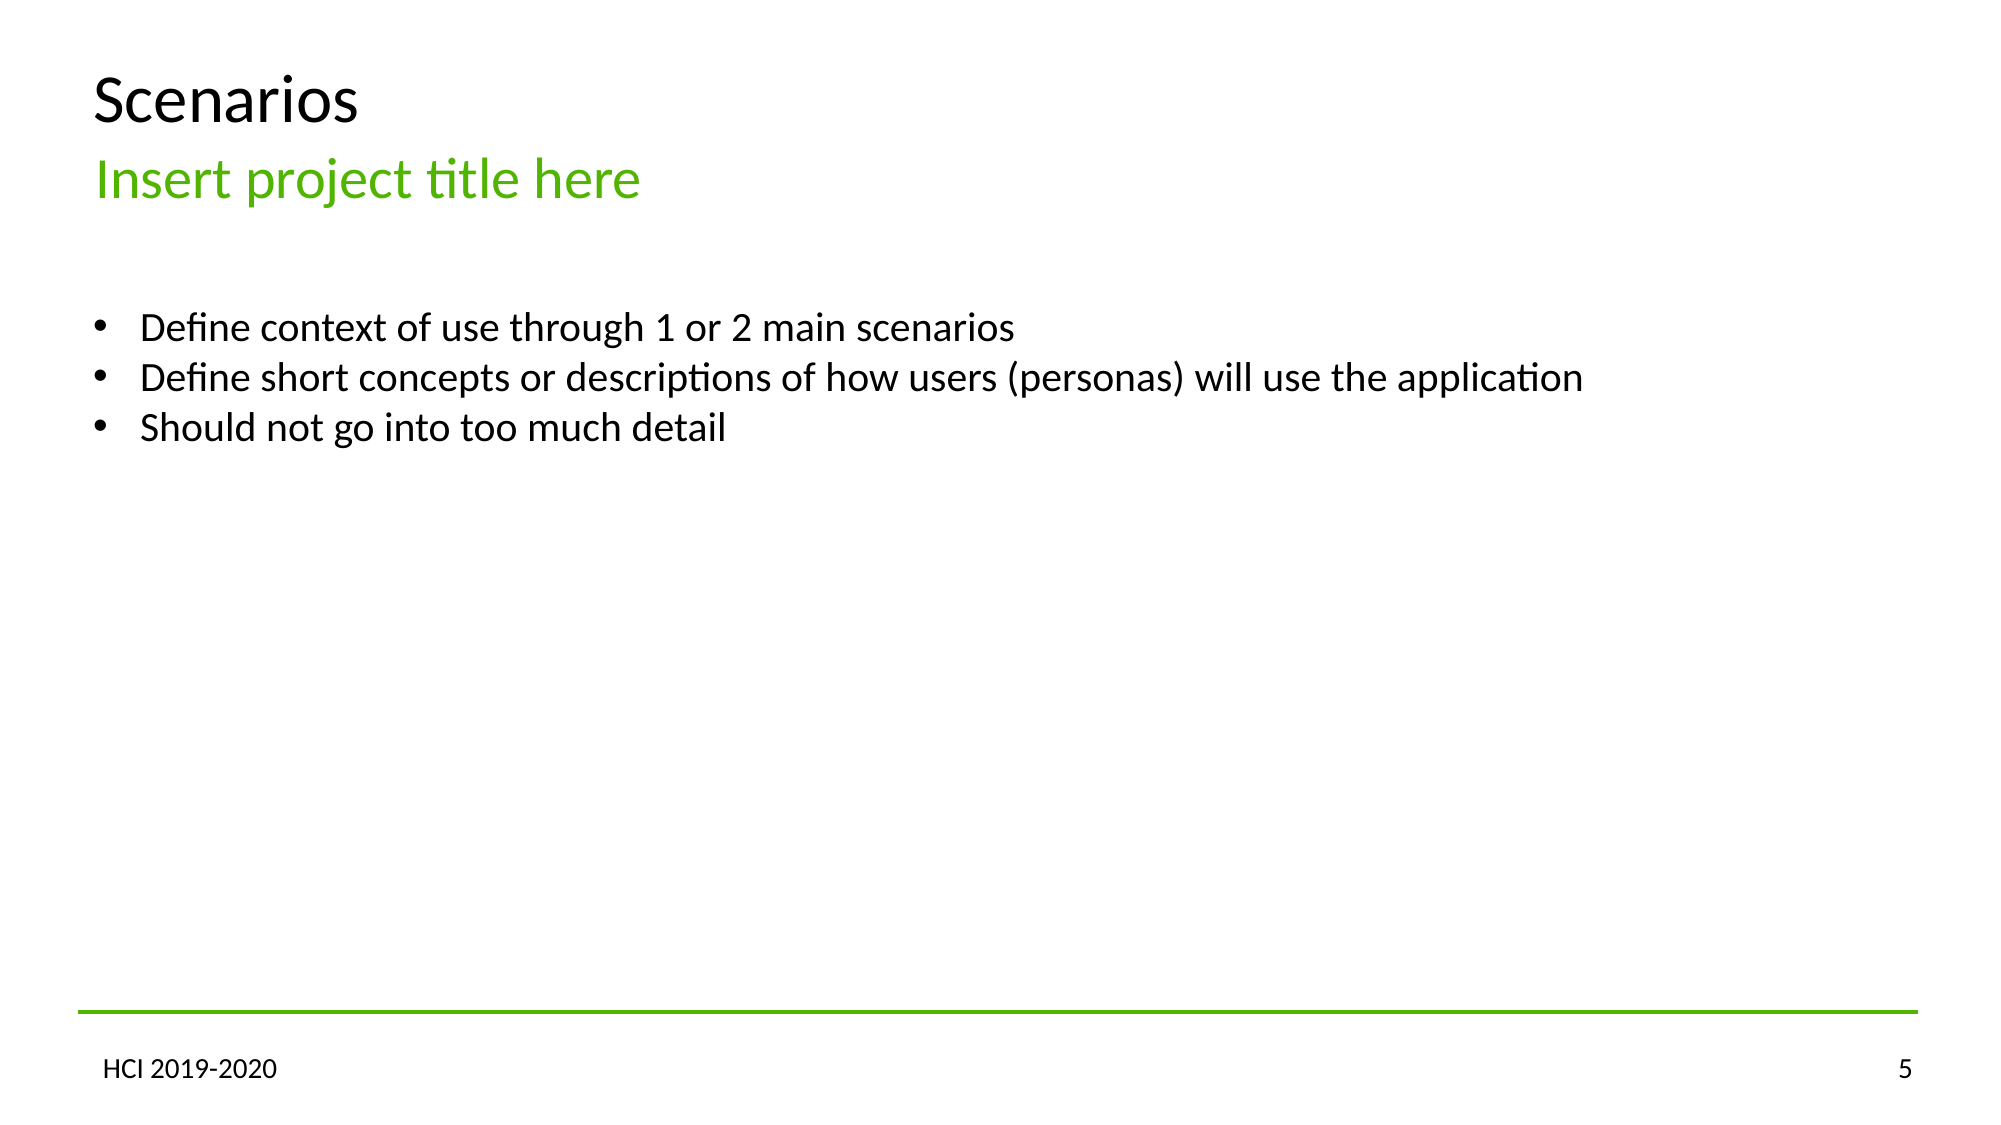

Scenarios
Insert project title here

Define context of use through 1 or 2 main scenarios
Define short concepts or descriptions of how users (personas) will use the application
Should not go into too much detail

HCI 2019-2020
5